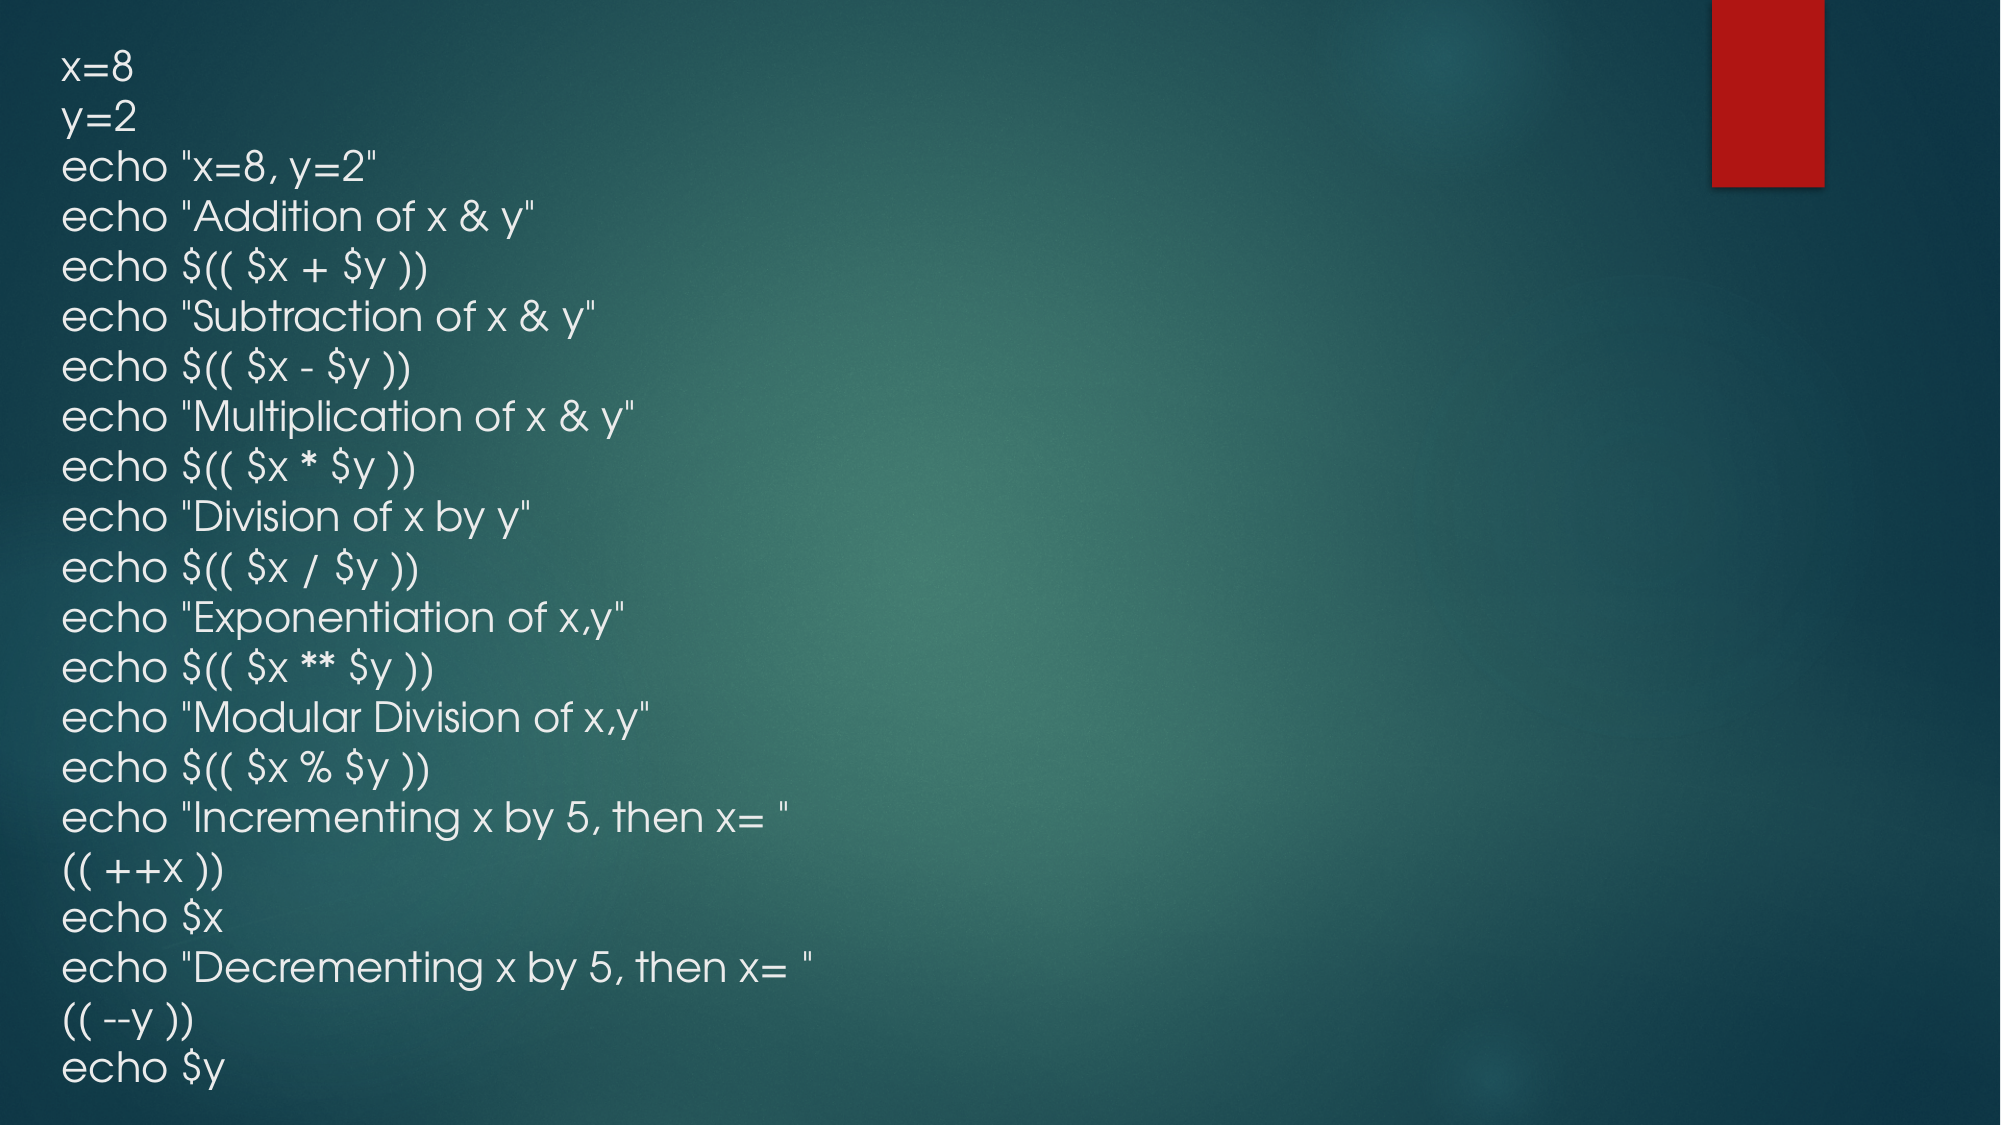

# x=8
y=2
echo "x=8, y=2"
echo "Addition of x & y"
echo $(( $x + $y ))
echo "Subtraction of x & y"
echo $(( $x - $y ))
echo "Multiplication of x & y"
echo $(( $x * $y ))
echo "Division of x by y"
echo $(( $x / $y ))
echo "Exponentiation of x,y"
echo $(( $x ** $y ))
echo "Modular Division of x,y"
echo $(( $x % $y ))
echo "Incrementing x by 5, then x= "
(( ++x ))
echo $x
echo "Decrementing x by 5, then x= "
(( --y ))
echo $y